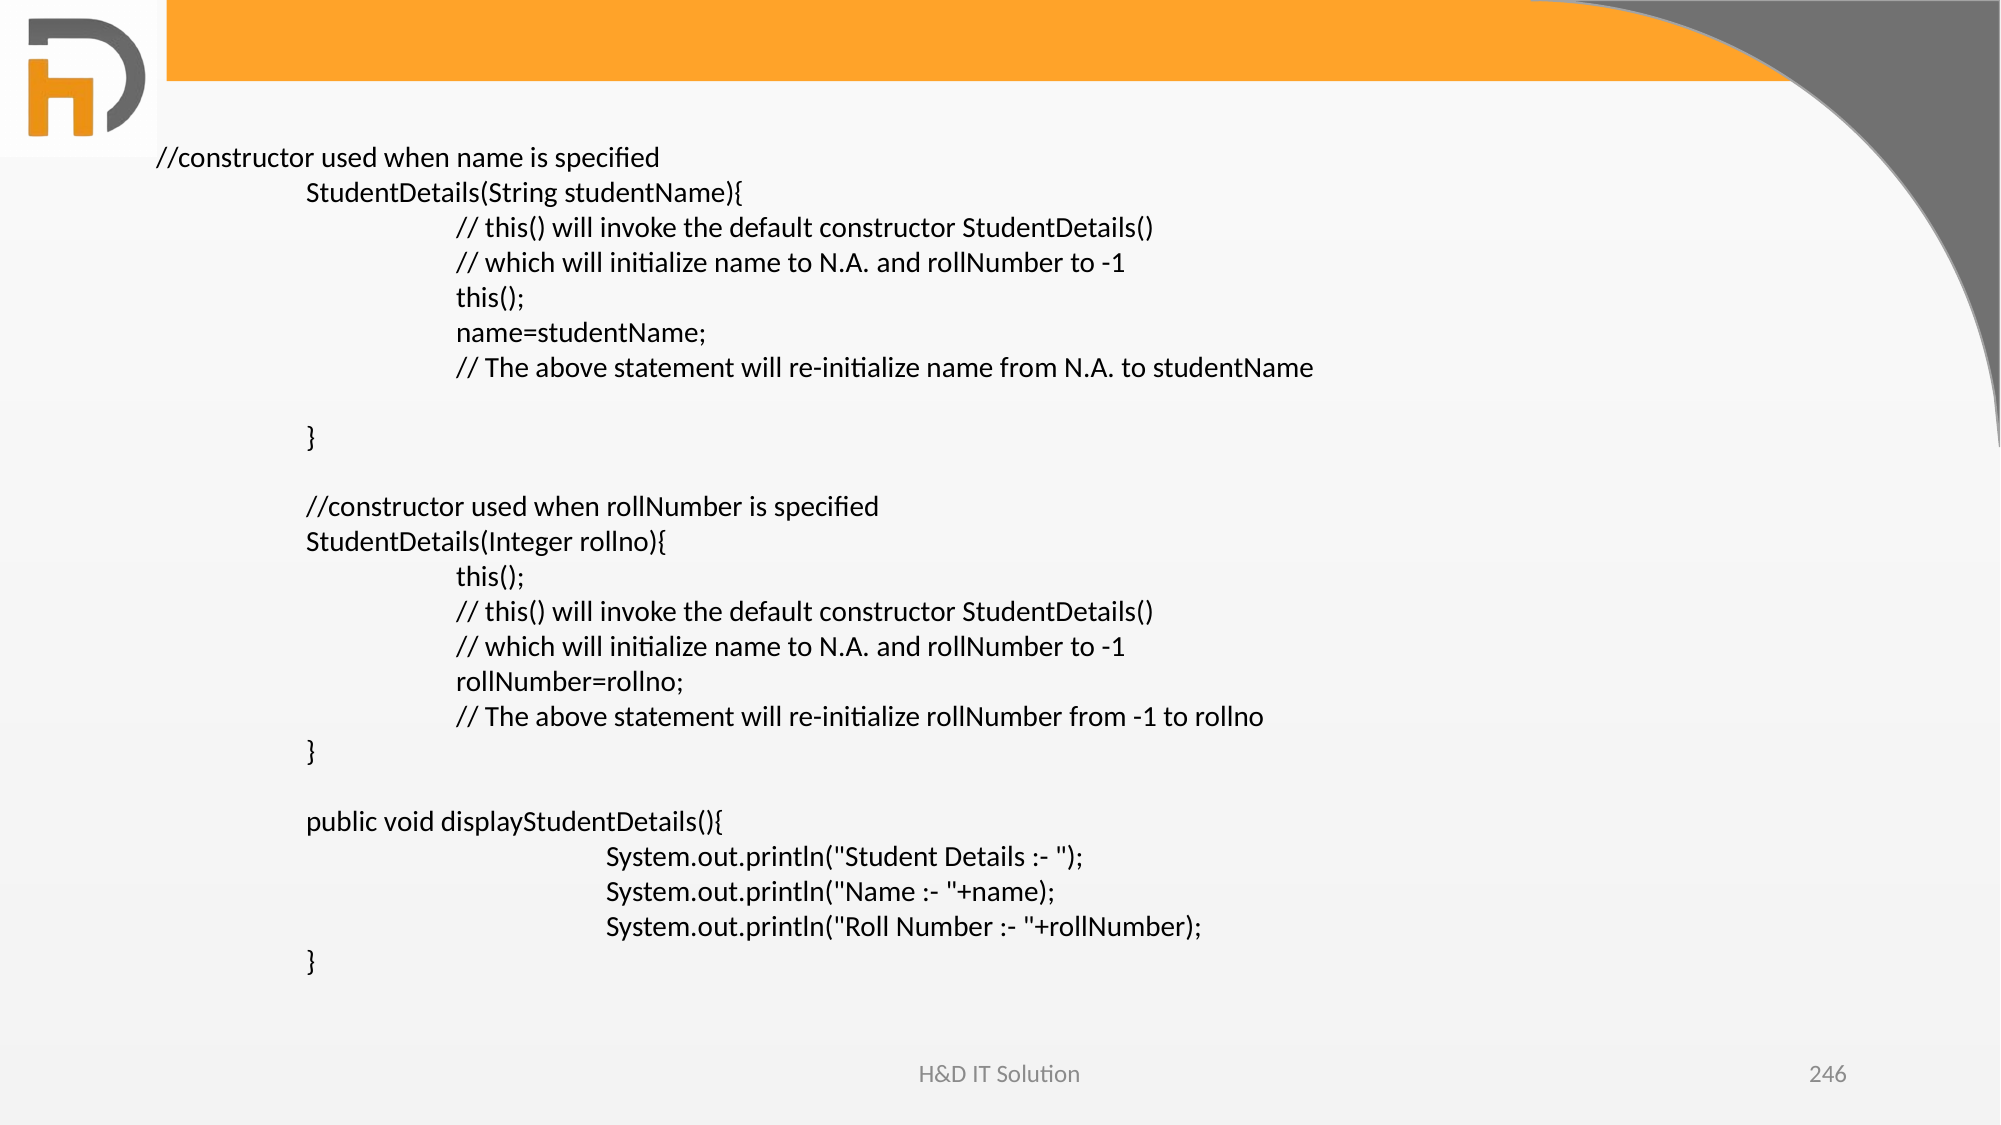

//constructor used when name is specified
	StudentDetails(String studentName){
		// this() will invoke the default constructor StudentDetails()
		// which will initialize name to N.A. and rollNumber to -1
		this();
		name=studentName;
		// The above statement will re-initialize name from N.A. to studentName

	}

	//constructor used when rollNumber is specified
	StudentDetails(Integer rollno){
		this();
		// this() will invoke the default constructor StudentDetails()
		// which will initialize name to N.A. and rollNumber to -1
		rollNumber=rollno;
		// The above statement will re-initialize rollNumber from -1 to rollno
	}

	public void displayStudentDetails(){
			System.out.println("Student Details :- ");
		 	System.out.println("Name :- "+name);
		 	System.out.println("Roll Number :- "+rollNumber);
	}
H&D IT Solution
246